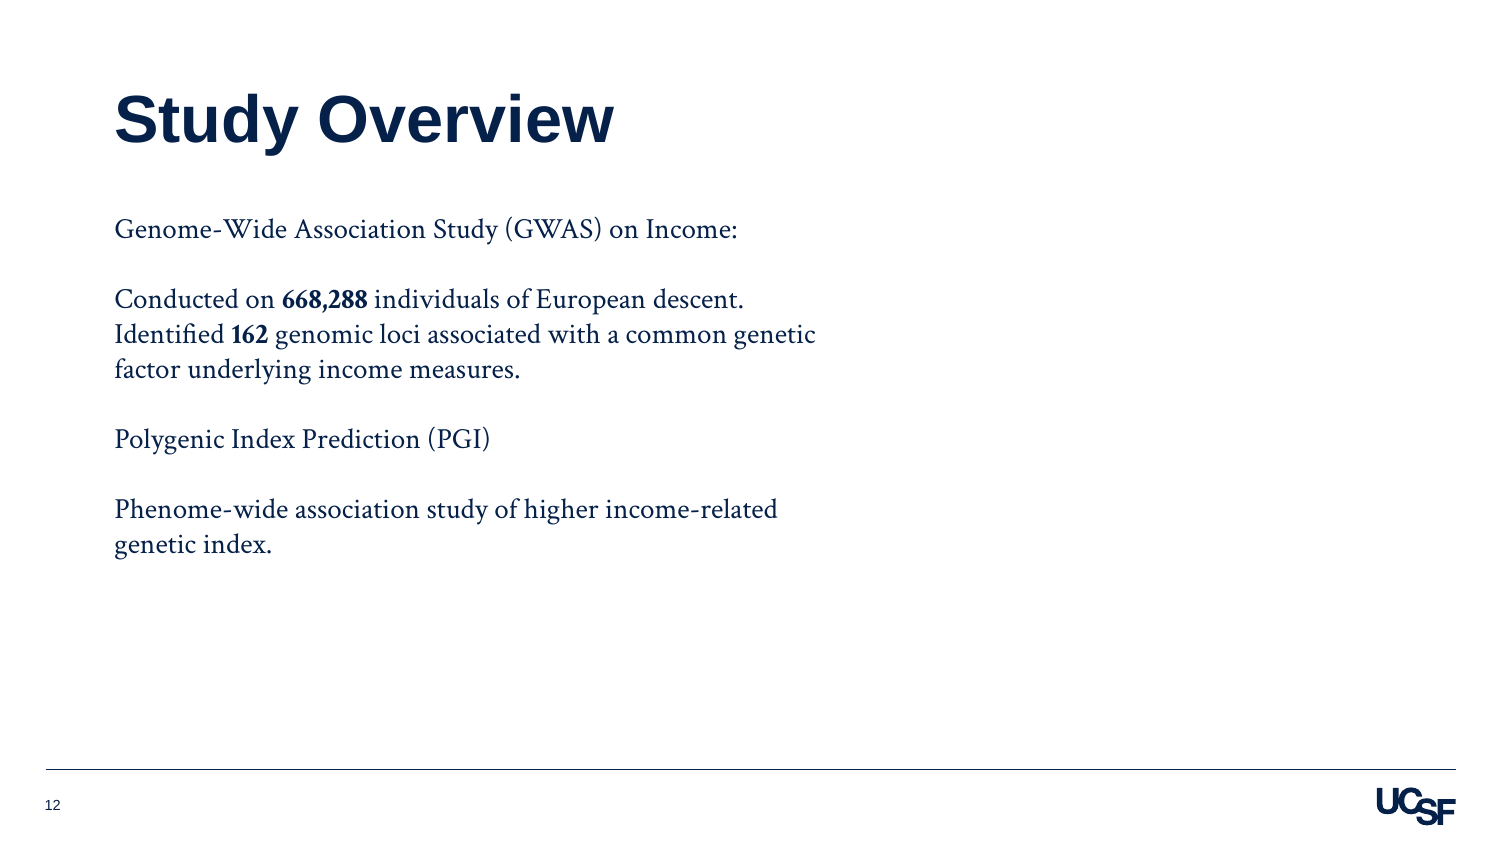

Study Overview
Genome-Wide Association Study (GWAS) on Income:

Conducted on 668,288 individuals of European descent.
Identified 162 genomic loci associated with a common genetic factor underlying income measures.

Polygenic Index Prediction (PGI)

Phenome-wide association study of higher income-related genetic index.
12